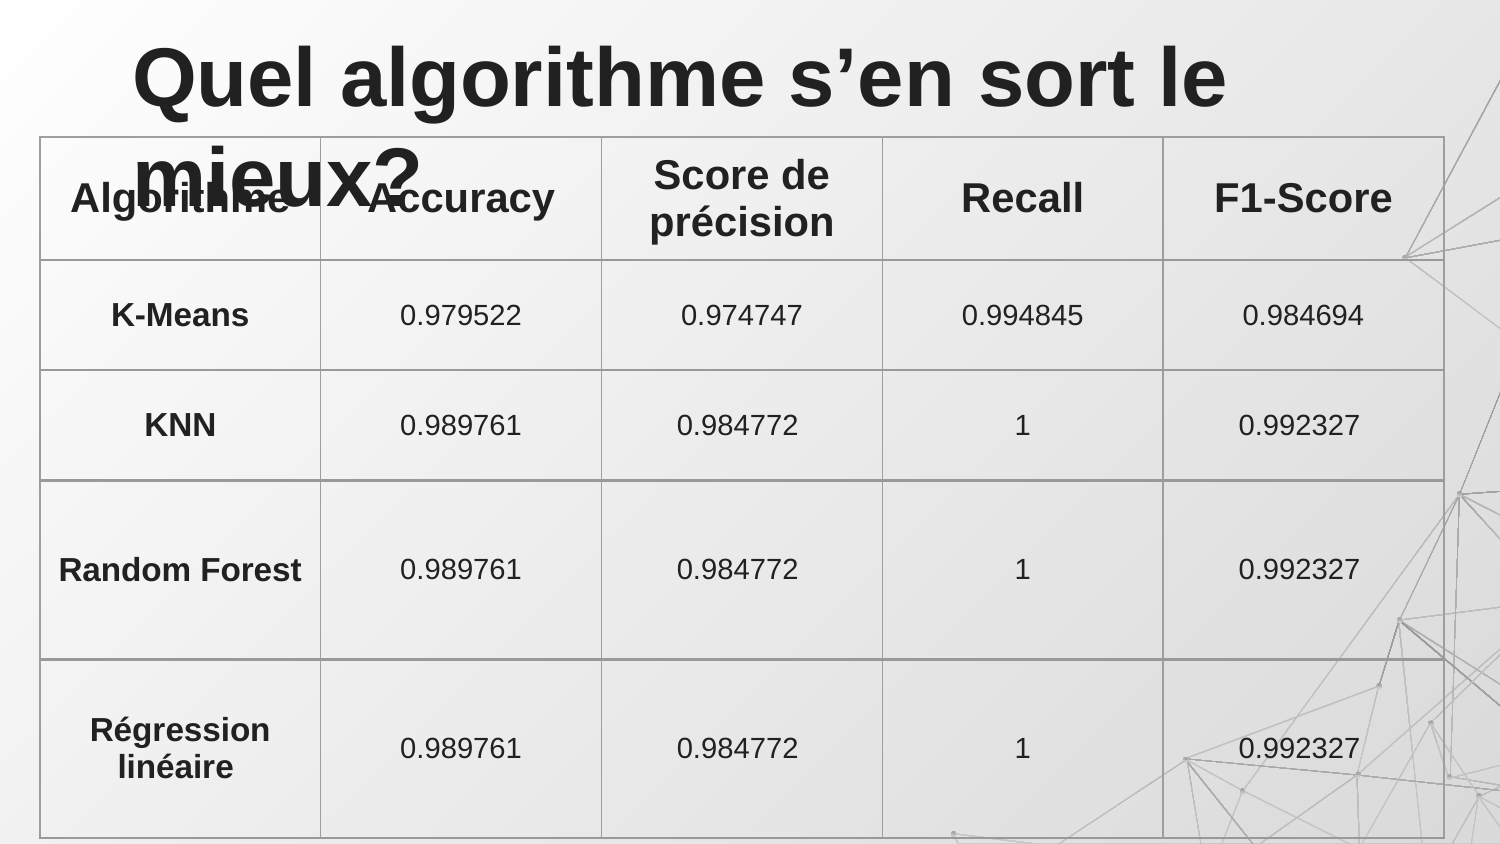

# Quel algorithme s’en sort le mieux?
| Algorithme | Accuracy | Score de précision | Recall | F1-Score |
| --- | --- | --- | --- | --- |
| K-Means | 0.979522 | 0.974747 | 0.994845 | 0.984694 |
| KNN | 0.989761 | 0.984772 | 1 | 0.992327 |
| Random Forest | 0.989761 | 0.984772 | 1 | 0.992327 |
| Régression linéaire | 0.989761 | 0.984772 | 1 | 0.992327 |